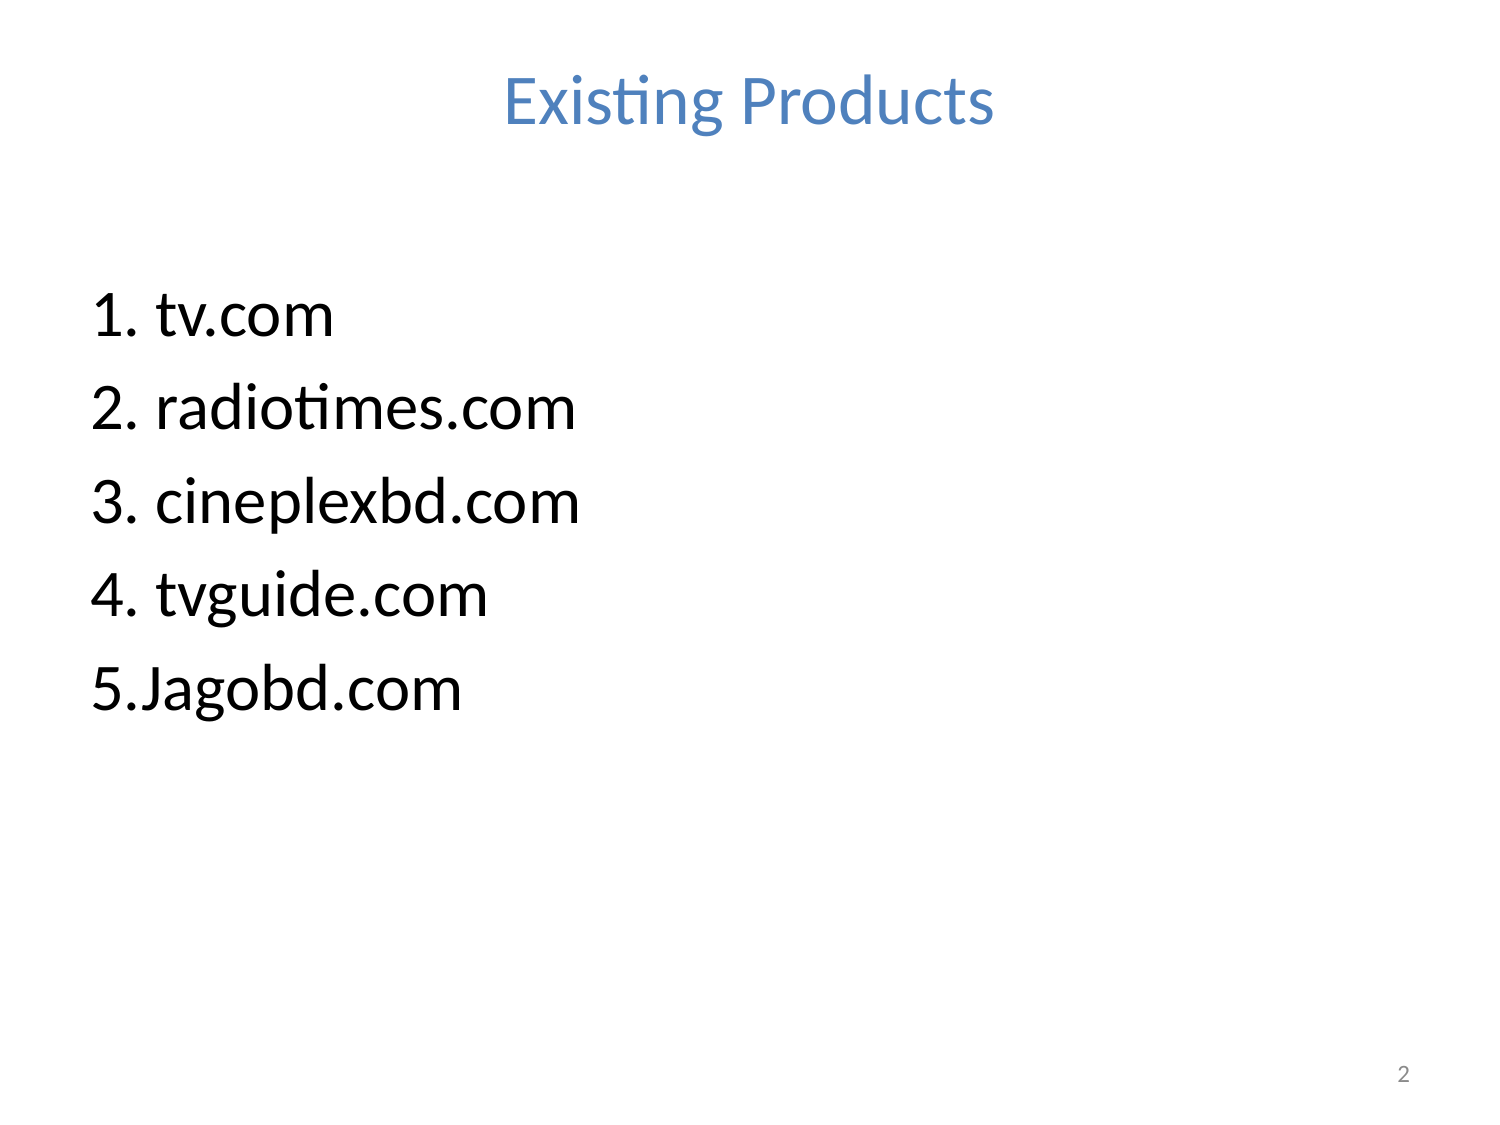

# Existing Products
1. tv.com
2. radiotimes.com
3. cineplexbd.com
4. tvguide.com
5.Jagobd.com

2